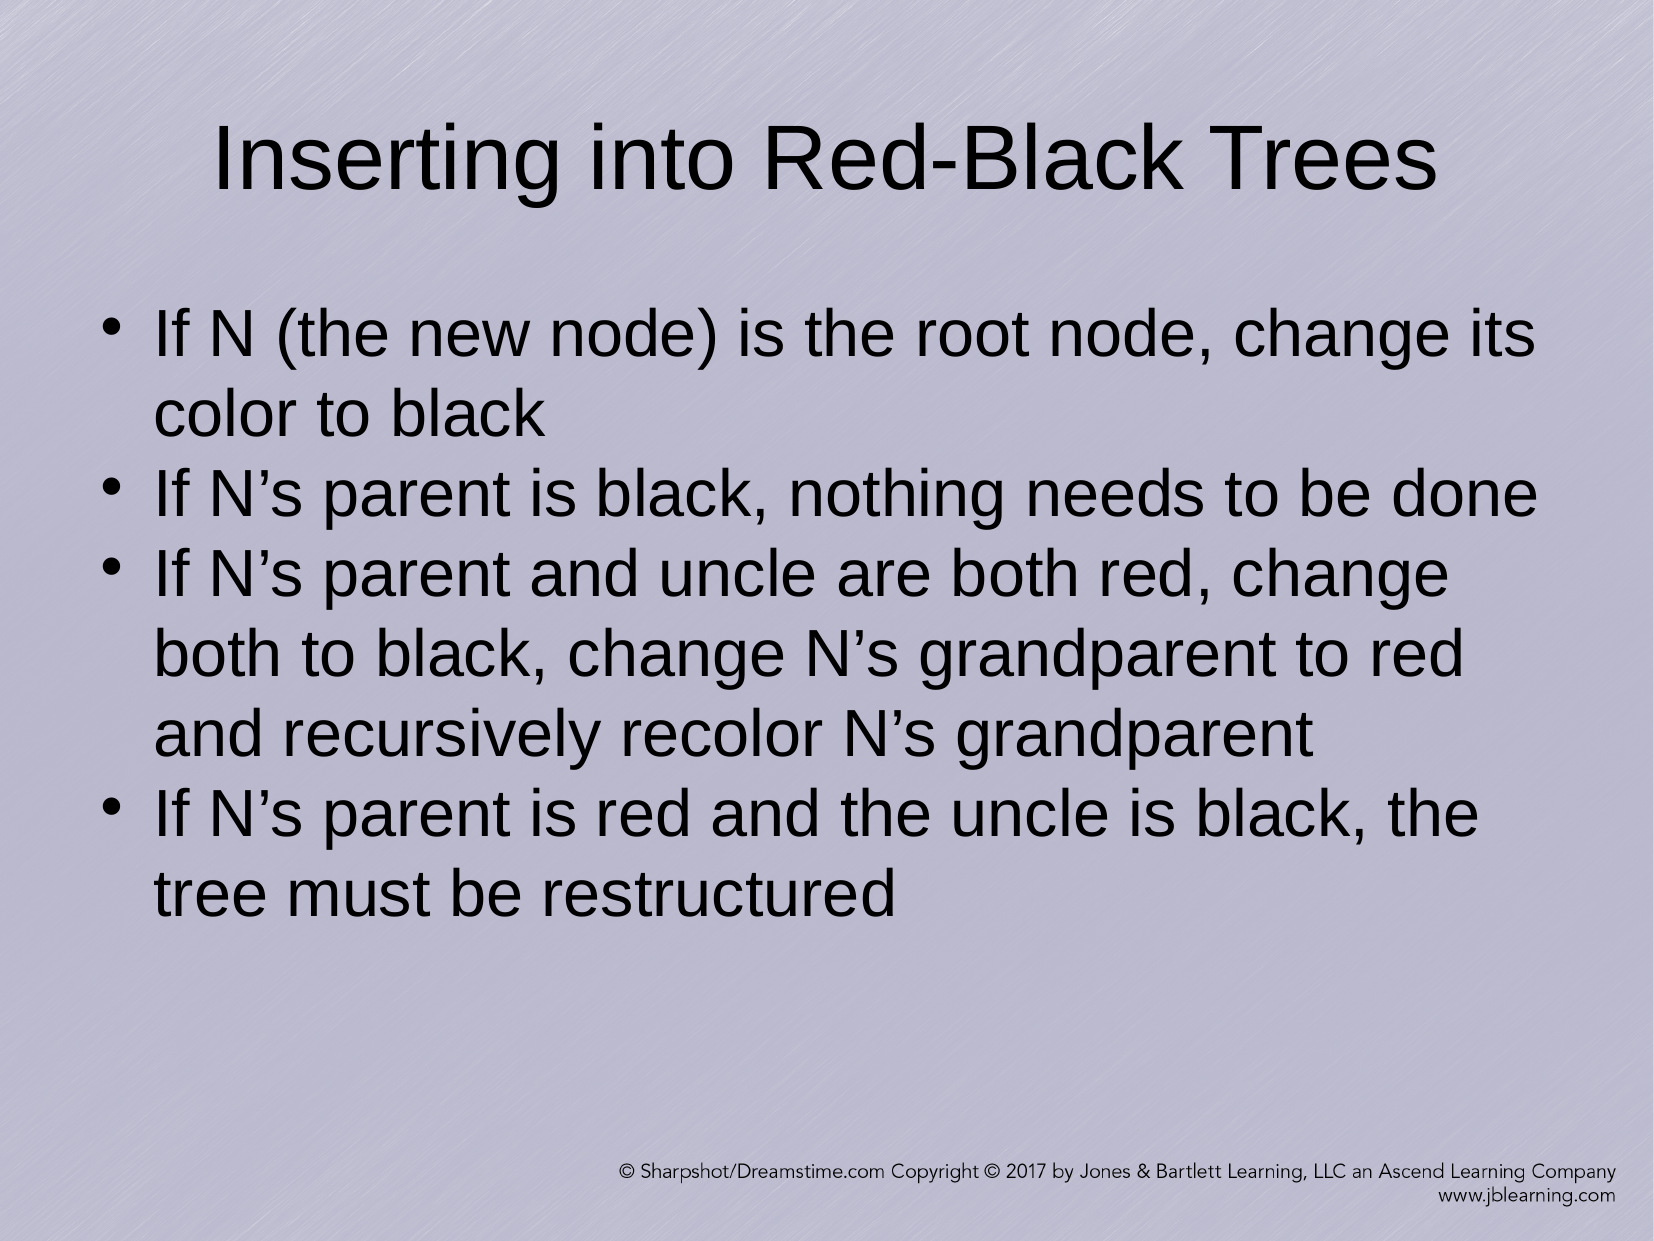

Inserting into Red-Black Trees
If N (the new node) is the root node, change its color to black
If N’s parent is black, nothing needs to be done
If N’s parent and uncle are both red, change both to black, change N’s grandparent to red and recursively recolor N’s grandparent
If N’s parent is red and the uncle is black, the tree must be restructured